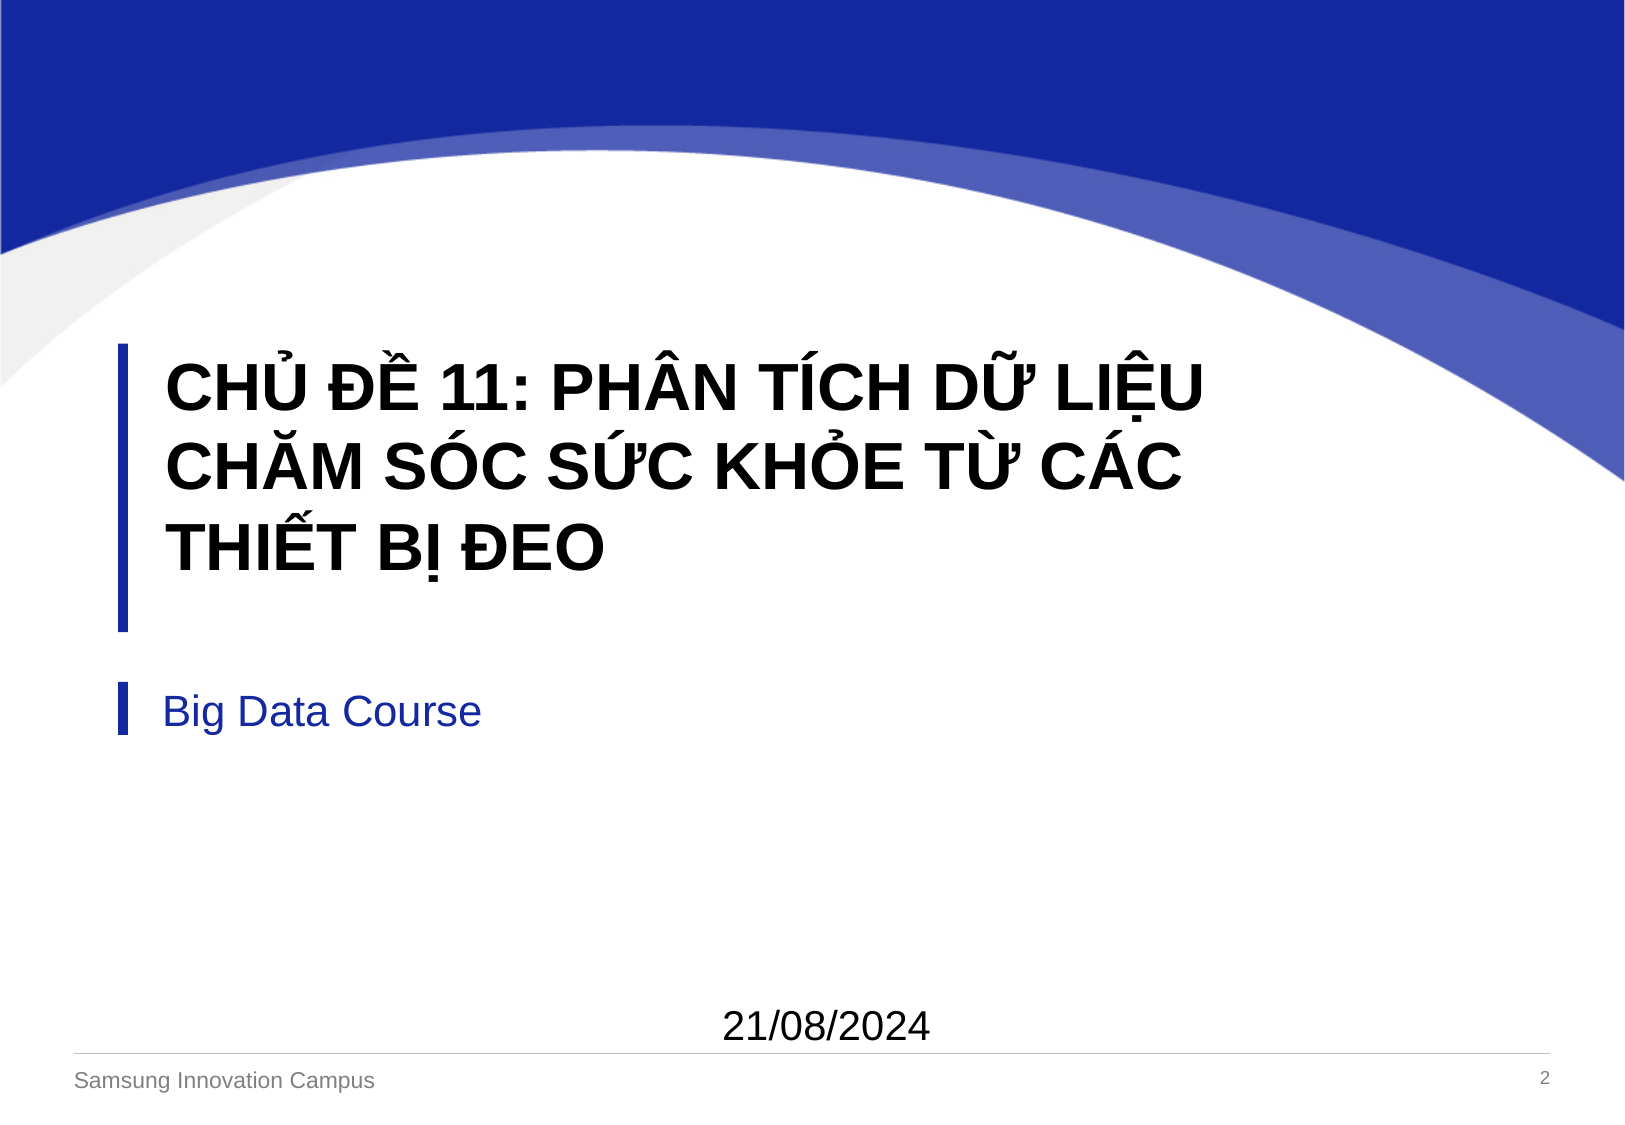

CHỦ ĐỀ 11: PHÂN TÍCH DỮ LIỆU CHĂM SÓC SỨC KHỎE TỪ CÁC THIẾT BỊ ĐEO
21/08/2024